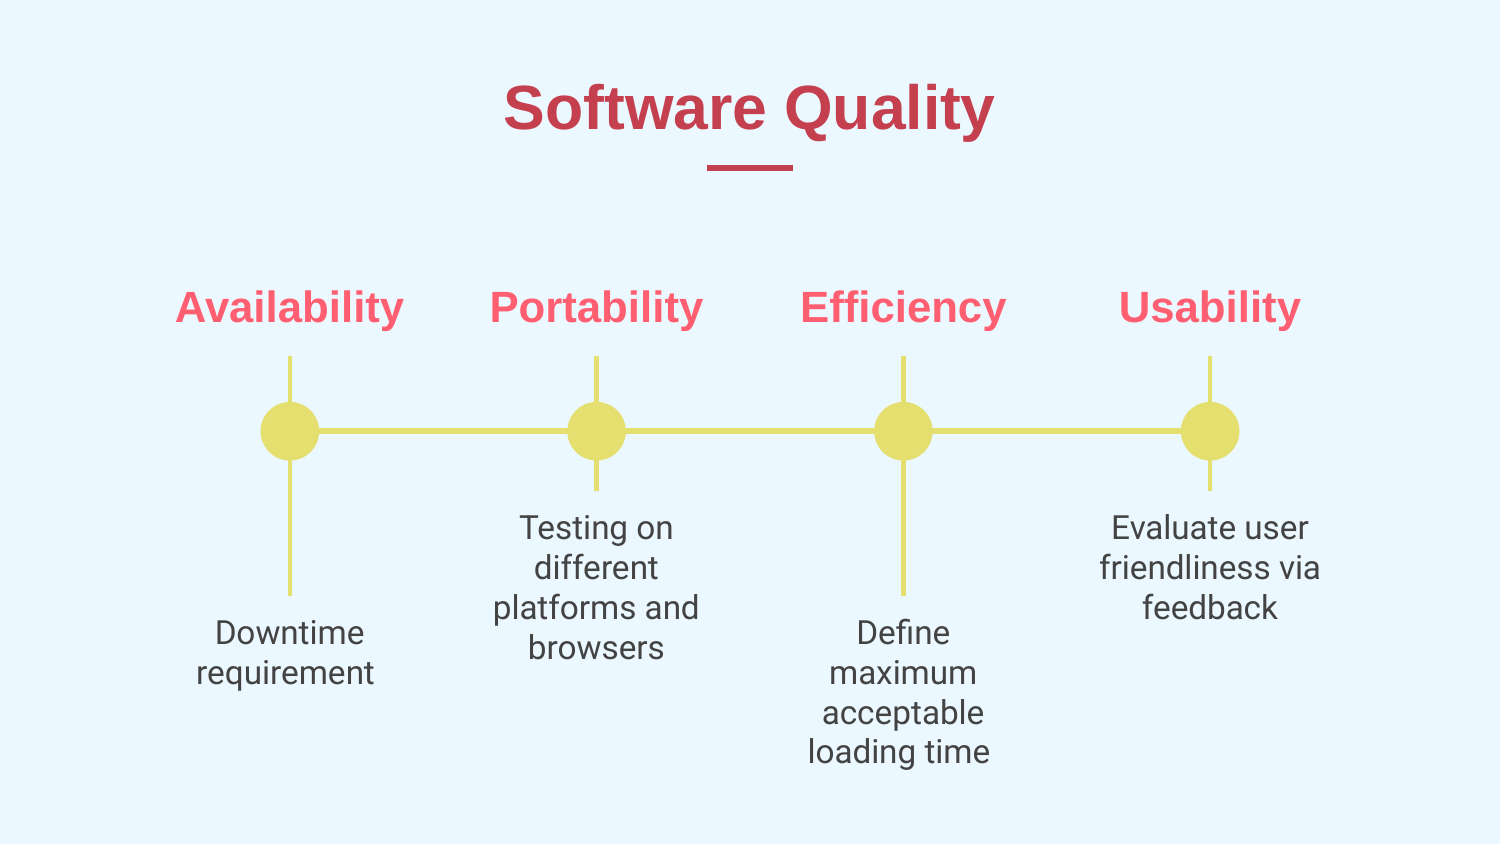

# Software Quality
Availability
Portability
Efficiency
Usability

Testing on different platforms and browsers
Evaluate user friendliness via feedback
Downtime requirement
Define maximum acceptable loading time